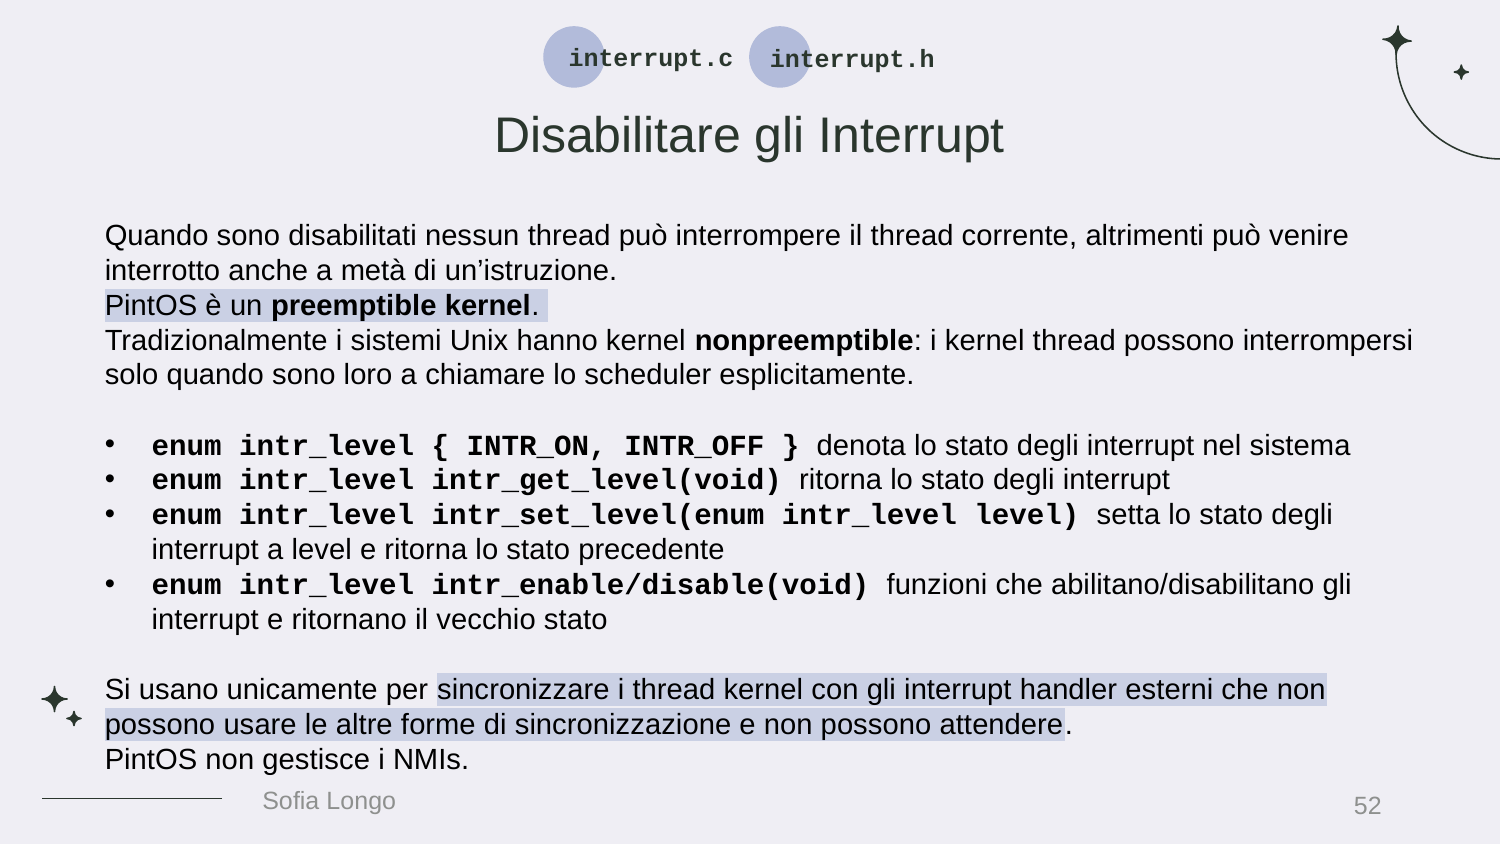

interrupt.h
interrupt.c
# Disabilitare gli Interrupt
Quando sono disabilitati nessun thread può interrompere il thread corrente, altrimenti può venire interrotto anche a metà di un’istruzione.
PintOS è un preemptible kernel.
Tradizionalmente i sistemi Unix hanno kernel nonpreemptible: i kernel thread possono interrompersi solo quando sono loro a chiamare lo scheduler esplicitamente.

enum intr_level { INTR_ON, INTR_OFF } denota lo stato degli interrupt nel sistema
enum intr_level intr_get_level(void) ritorna lo stato degli interrupt
enum intr_level intr_set_level(enum intr_level level) setta lo stato degli interrupt a level e ritorna lo stato precedente
enum intr_level intr_enable/disable(void) funzioni che abilitano/disabilitano gli interrupt e ritornano il vecchio stato

Si usano unicamente per sincronizzare i thread kernel con gli interrupt handler esterni che non possono usare le altre forme di sincronizzazione e non possono attendere.
PintOS non gestisce i NMIs.

52